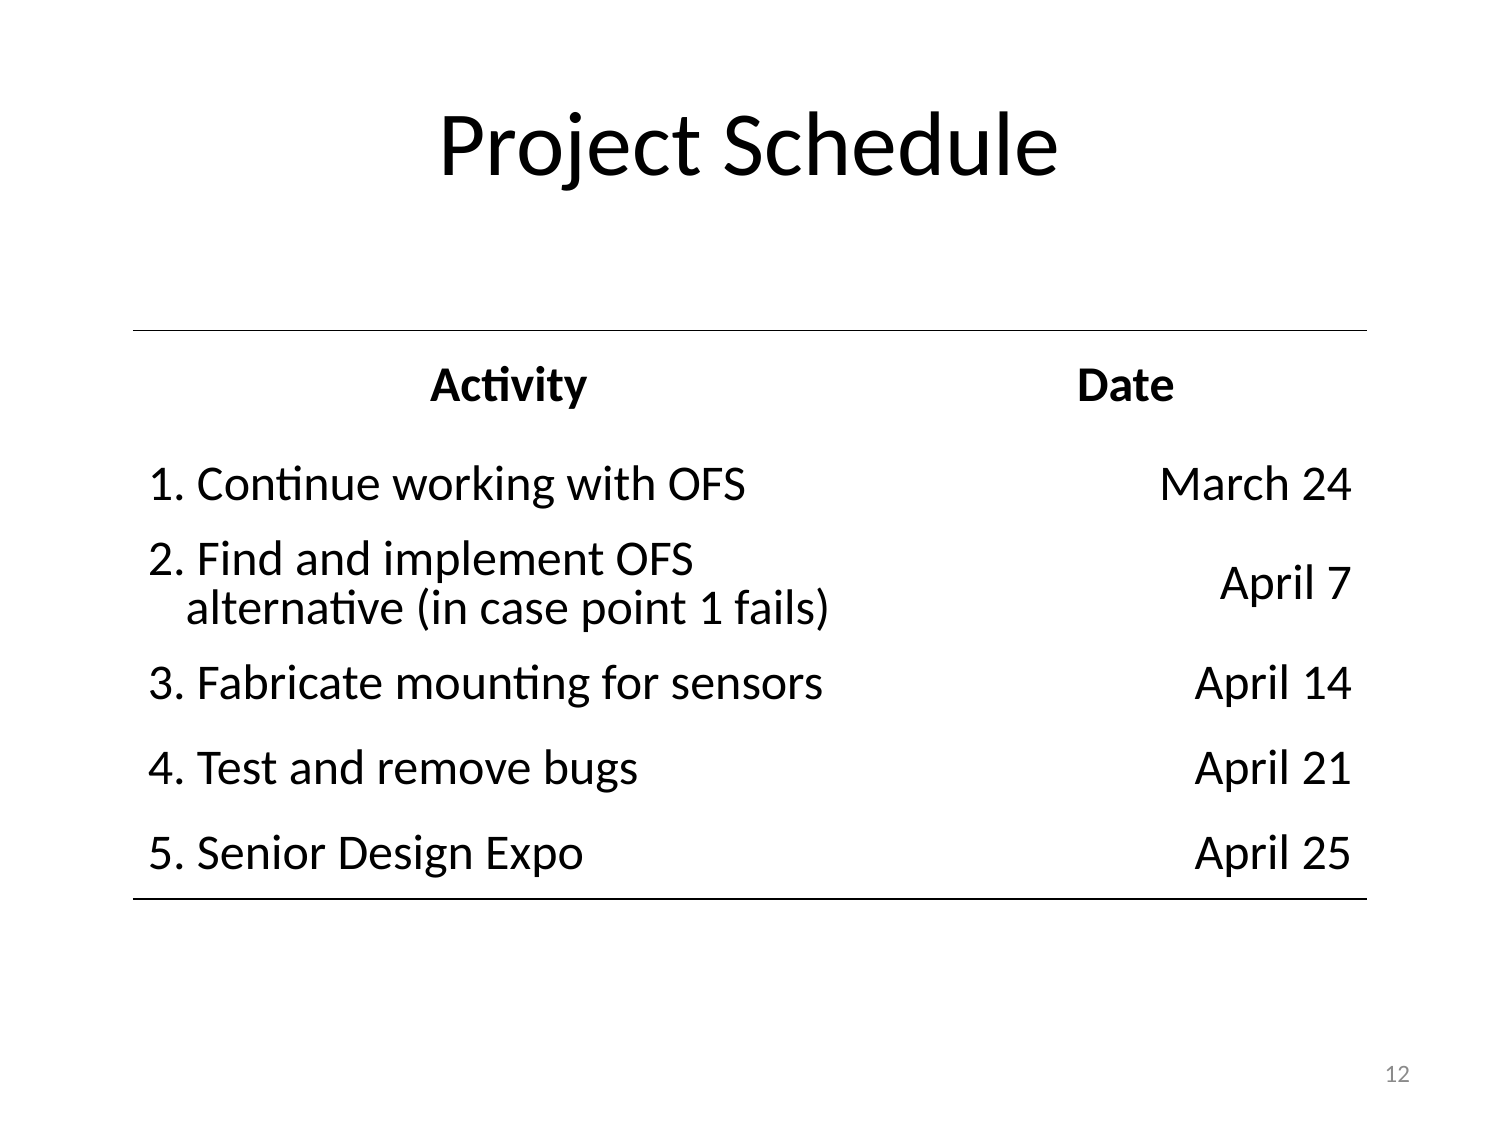

# Project Schedule
| Activity | Date |
| --- | --- |
| 1. Continue working with OFS | March 24 |
| 2. Find and implement OFS alternative (in case point 1 fails) | April 7 |
| 3. Fabricate mounting for sensors | April 14 |
| 4. Test and remove bugs | April 21 |
| 5. Senior Design Expo | April 25 |
12